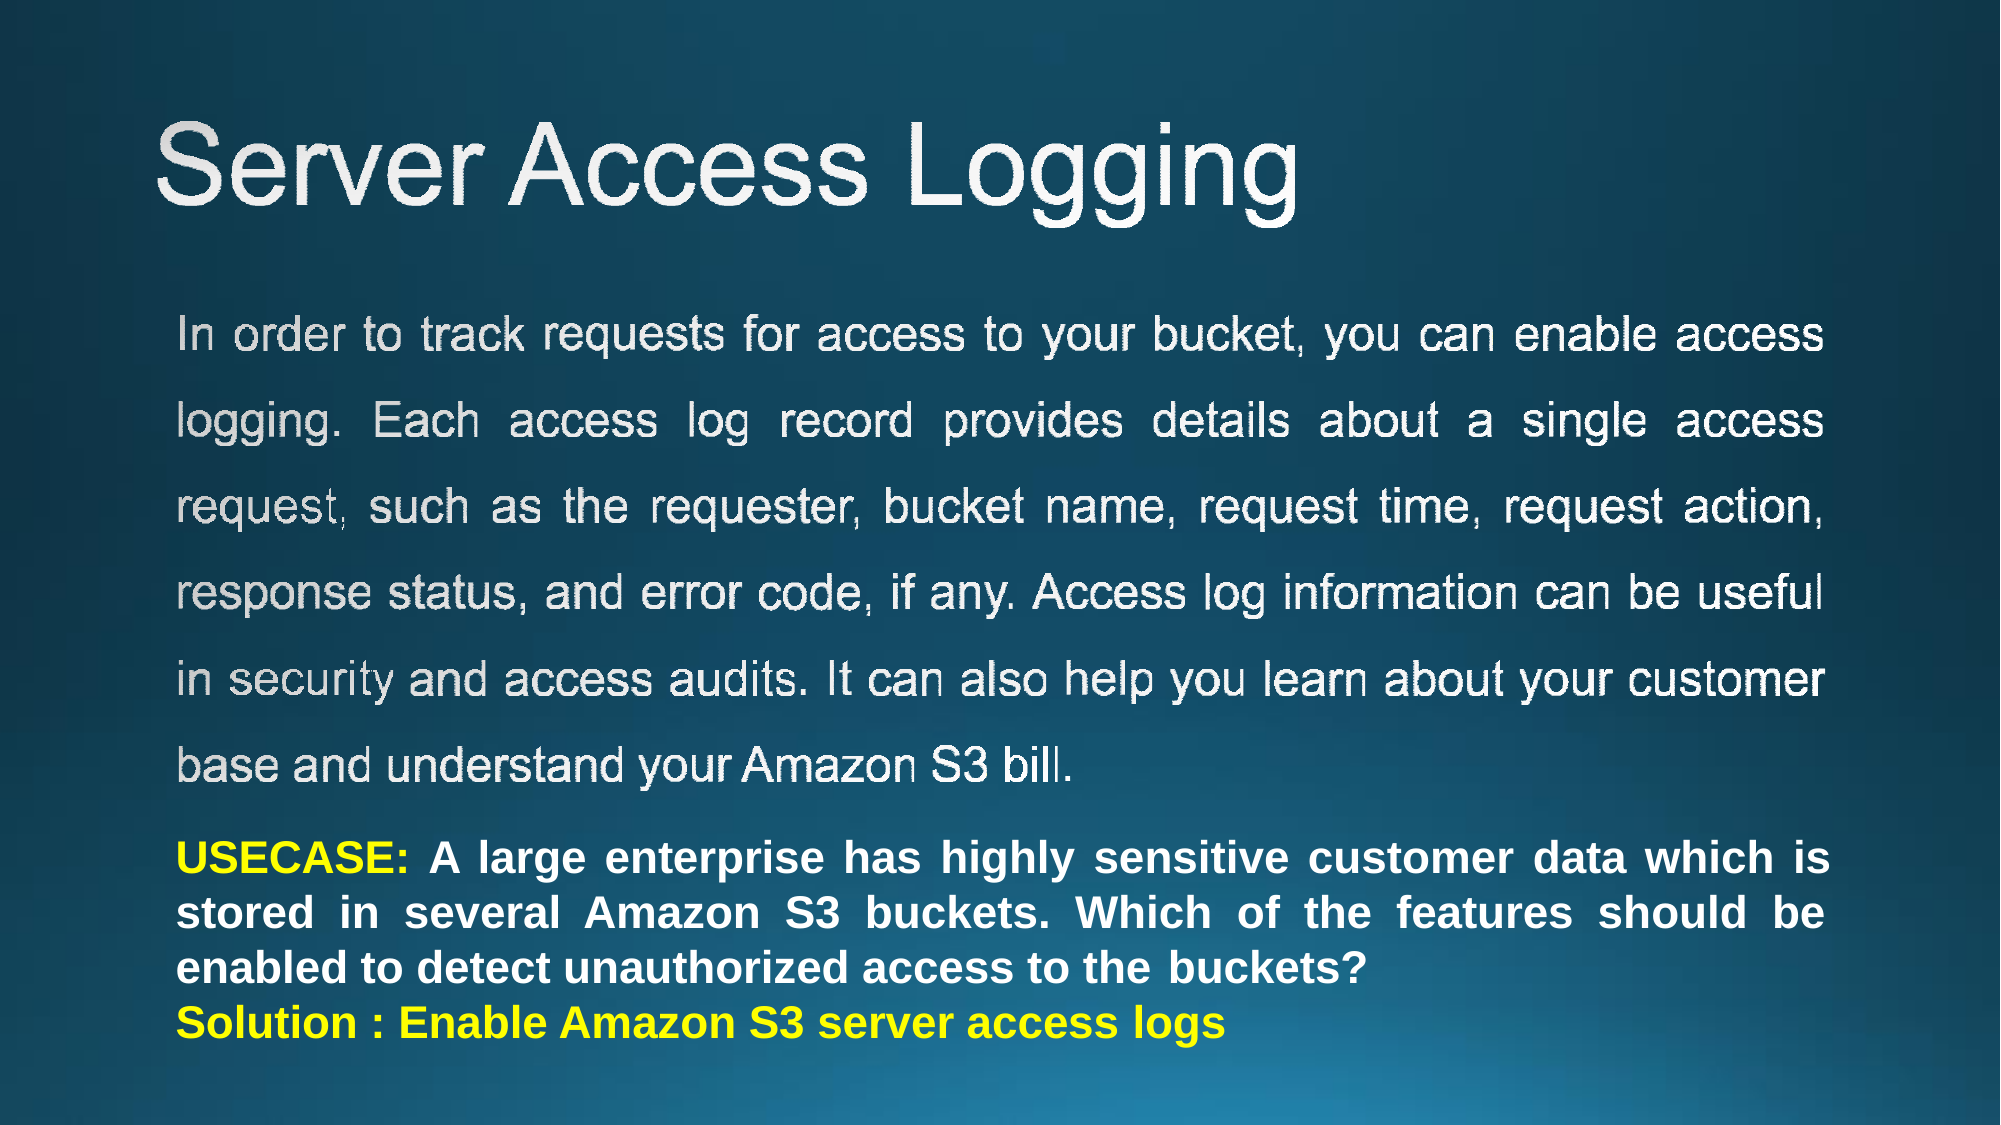

# USECASE: A large enterprise has highly sensitive customer data which is  stored in several Amazon S3 buckets. Which of the features should be  enabled to detect unauthorized access to the buckets?
Solution : Enable Amazon S3 server access logs